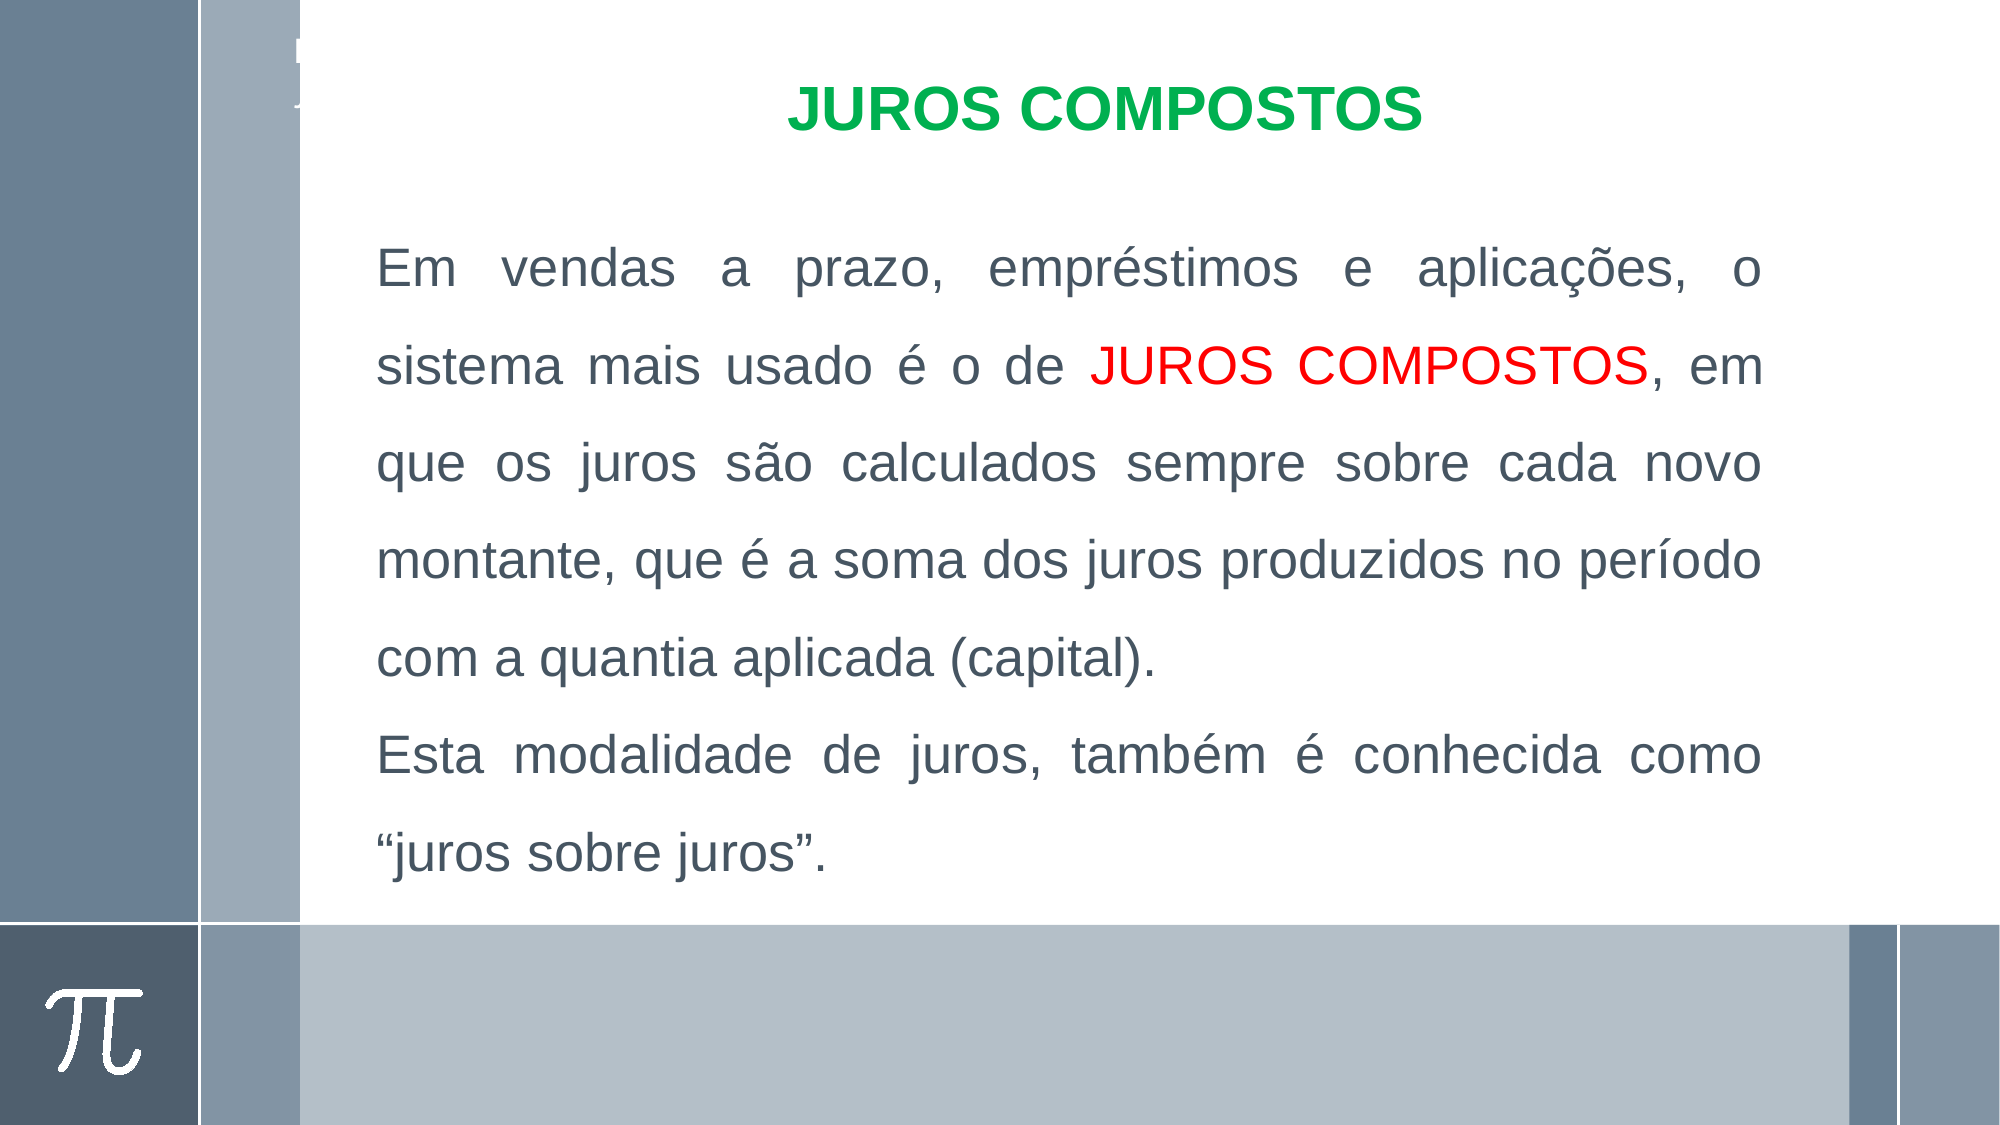

MATEMÁTICA, 8º ano Ensino Fundamental
Juros Compostos
JUROS COMPOSTOS
Em vendas a prazo, empréstimos e aplicações, o sistema mais usado é o de JUROS COMPOSTOS, em que os juros são calculados sempre sobre cada novo montante, que é a soma dos juros produzidos no período com a quantia aplicada (capital).
Esta modalidade de juros, também é conhecida como “juros sobre juros”.